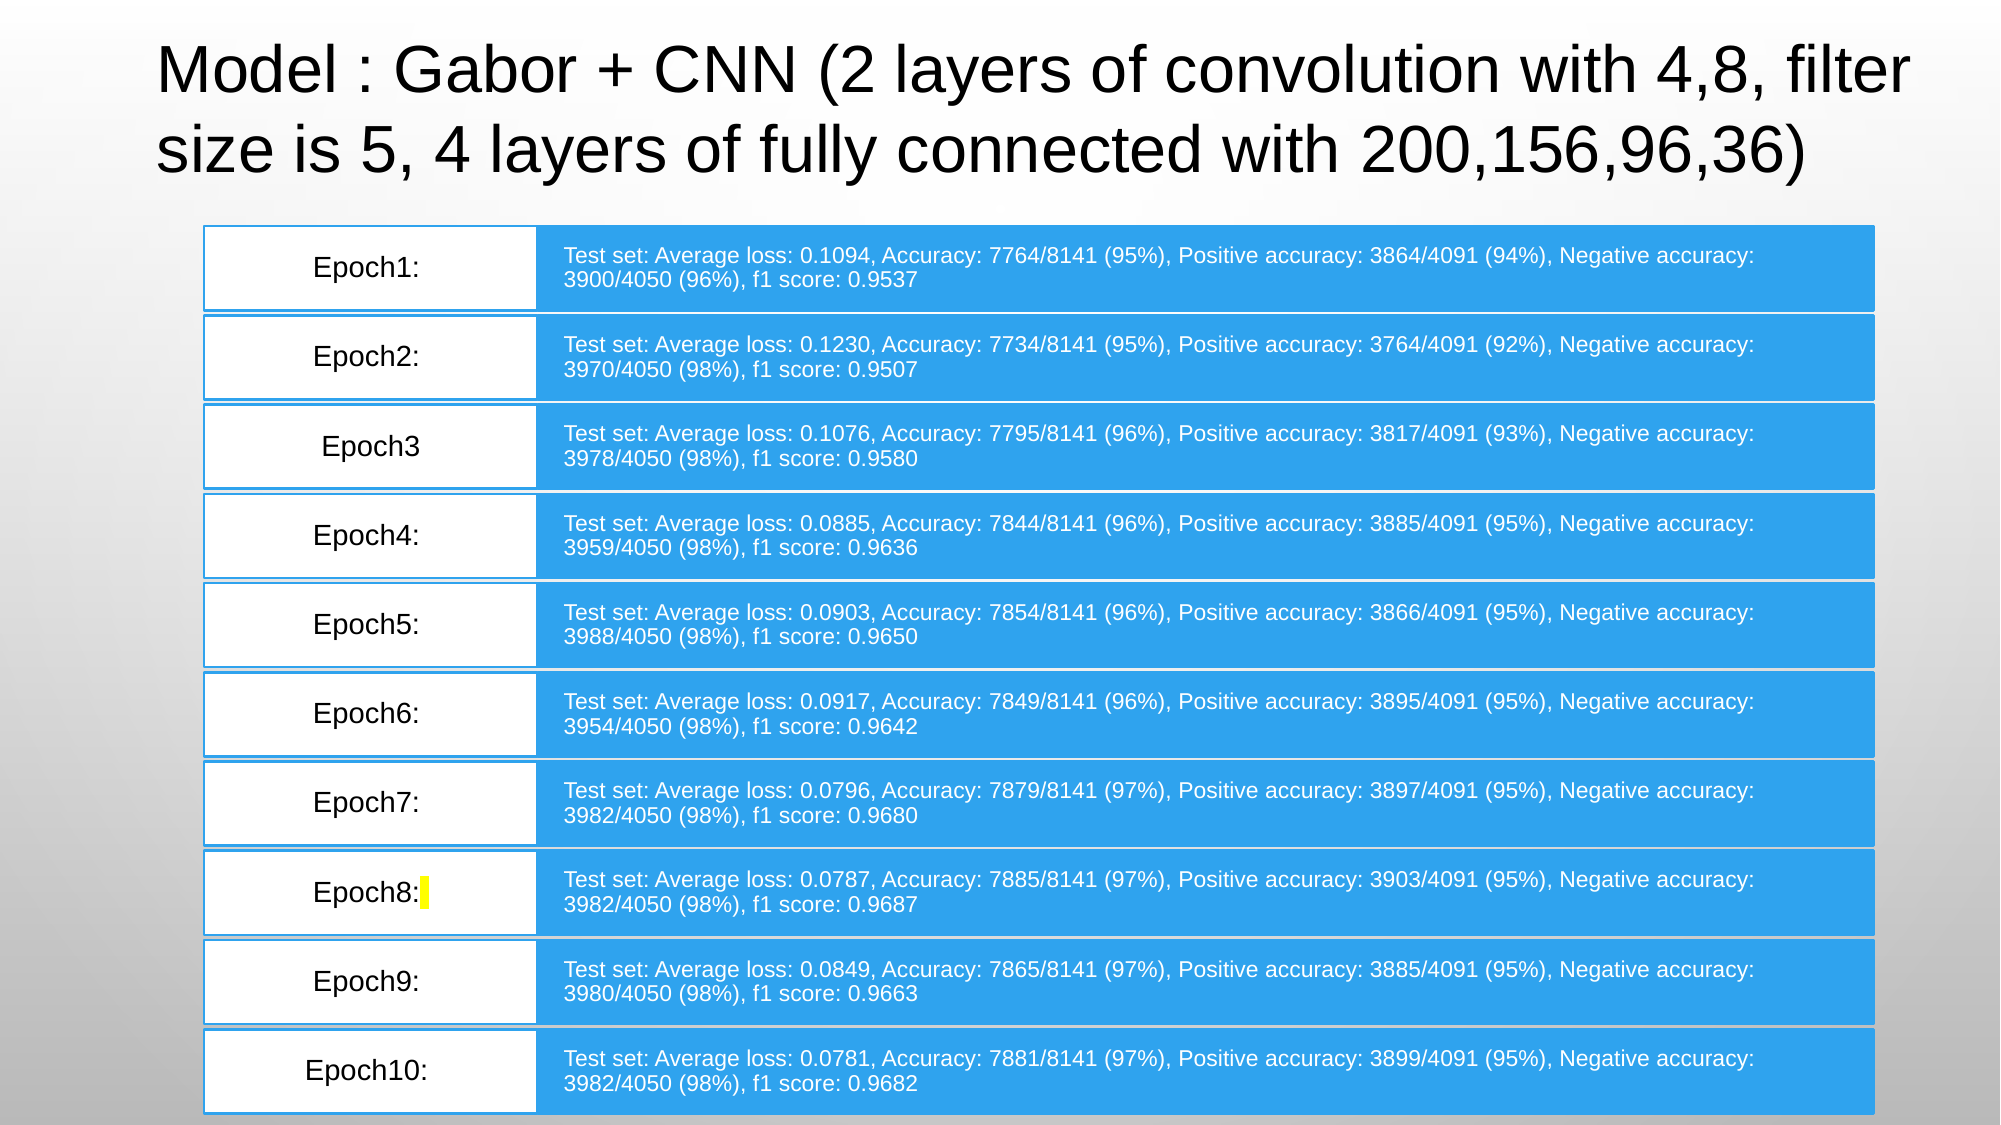

Model : Gabor + CNN (2 layers of convolution with 4,8, filter size is 5, 4 layers of fully connected with 200,156,96,36)
#
Test set: Average loss: 0.1094, Accuracy: 7764/8141 (95%), Positive accuracy: 3864/4091 (94%), Negative accuracy: 3900/4050 (96%), f1 score: 0.9537
Epoch1:
Test set: Average loss: 0.1230, Accuracy: 7734/8141 (95%), Positive accuracy: 3764/4091 (92%), Negative accuracy: 3970/4050 (98%), f1 score: 0.9507
Epoch2:
Test set: Average loss: 0.1076, Accuracy: 7795/8141 (96%), Positive accuracy: 3817/4091 (93%), Negative accuracy: 3978/4050 (98%), f1 score: 0.9580
Epoch3
Test set: Average loss: 0.0885, Accuracy: 7844/8141 (96%), Positive accuracy: 3885/4091 (95%), Negative accuracy: 3959/4050 (98%), f1 score: 0.9636
Epoch4:
Test set: Average loss: 0.0903, Accuracy: 7854/8141 (96%), Positive accuracy: 3866/4091 (95%), Negative accuracy: 3988/4050 (98%), f1 score: 0.9650
Epoch5:
Test set: Average loss: 0.0917, Accuracy: 7849/8141 (96%), Positive accuracy: 3895/4091 (95%), Negative accuracy: 3954/4050 (98%), f1 score: 0.9642
Epoch6:
Test set: Average loss: 0.0796, Accuracy: 7879/8141 (97%), Positive accuracy: 3897/4091 (95%), Negative accuracy: 3982/4050 (98%), f1 score: 0.9680
Epoch7:
Test set: Average loss: 0.0787, Accuracy: 7885/8141 (97%), Positive accuracy: 3903/4091 (95%), Negative accuracy: 3982/4050 (98%), f1 score: 0.9687
Epoch8:
Test set: Average loss: 0.0849, Accuracy: 7865/8141 (97%), Positive accuracy: 3885/4091 (95%), Negative accuracy: 3980/4050 (98%), f1 score: 0.9663
Epoch9:
Test set: Average loss: 0.0781, Accuracy: 7881/8141 (97%), Positive accuracy: 3899/4091 (95%), Negative accuracy: 3982/4050 (98%), f1 score: 0.9682
Epoch10: